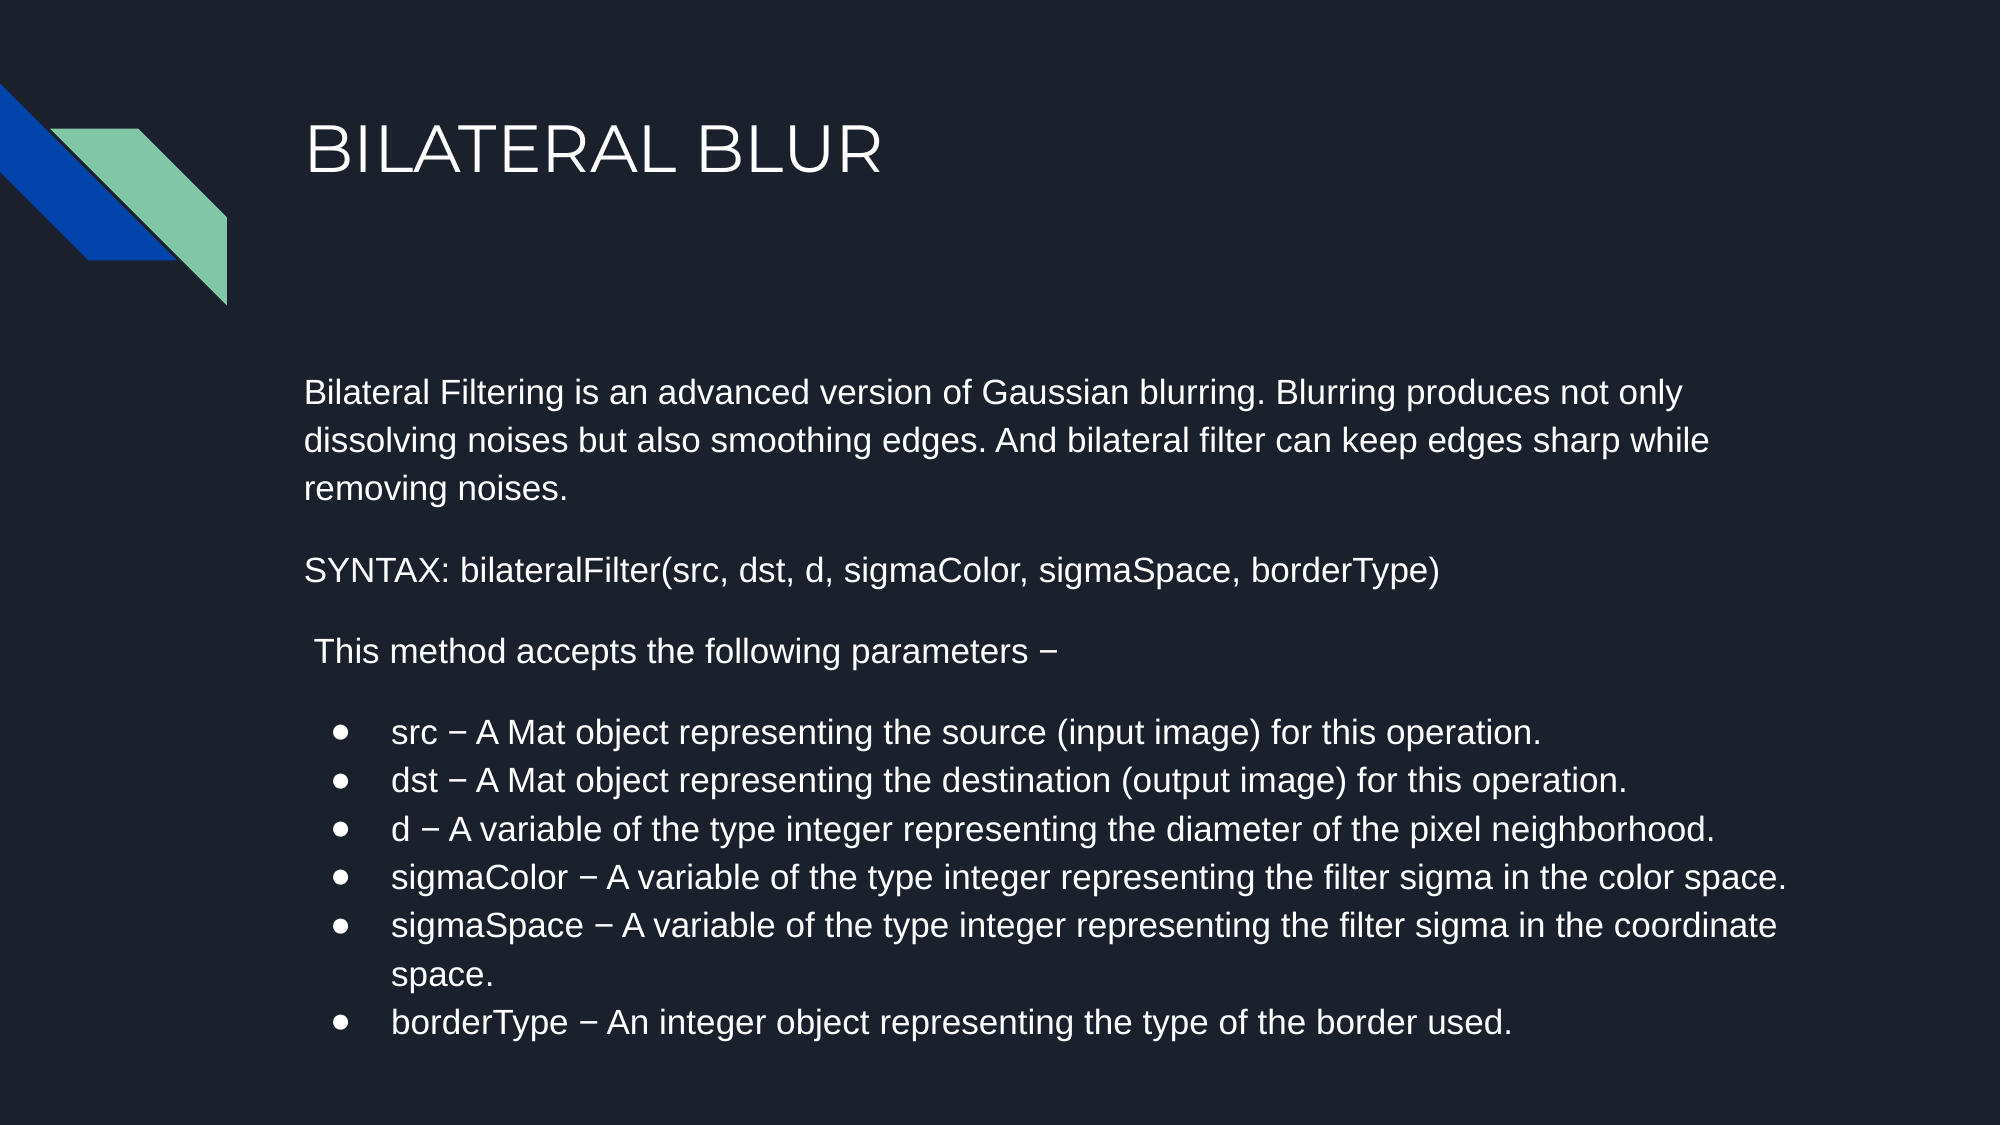

# BILATERAL BLUR
Bilateral Filtering is an advanced version of Gaussian blurring. Blurring produces not only dissolving noises but also smoothing edges. And bilateral filter can keep edges sharp while removing noises.
SYNTAX: bilateralFilter(src, dst, d, sigmaColor, sigmaSpace, borderType)
 This method accepts the following parameters −
src − A Mat object representing the source (input image) for this operation.
dst − A Mat object representing the destination (output image) for this operation.
d − A variable of the type integer representing the diameter of the pixel neighborhood.
sigmaColor − A variable of the type integer representing the filter sigma in the color space.
sigmaSpace − A variable of the type integer representing the filter sigma in the coordinate space.
borderType − An integer object representing the type of the border used.